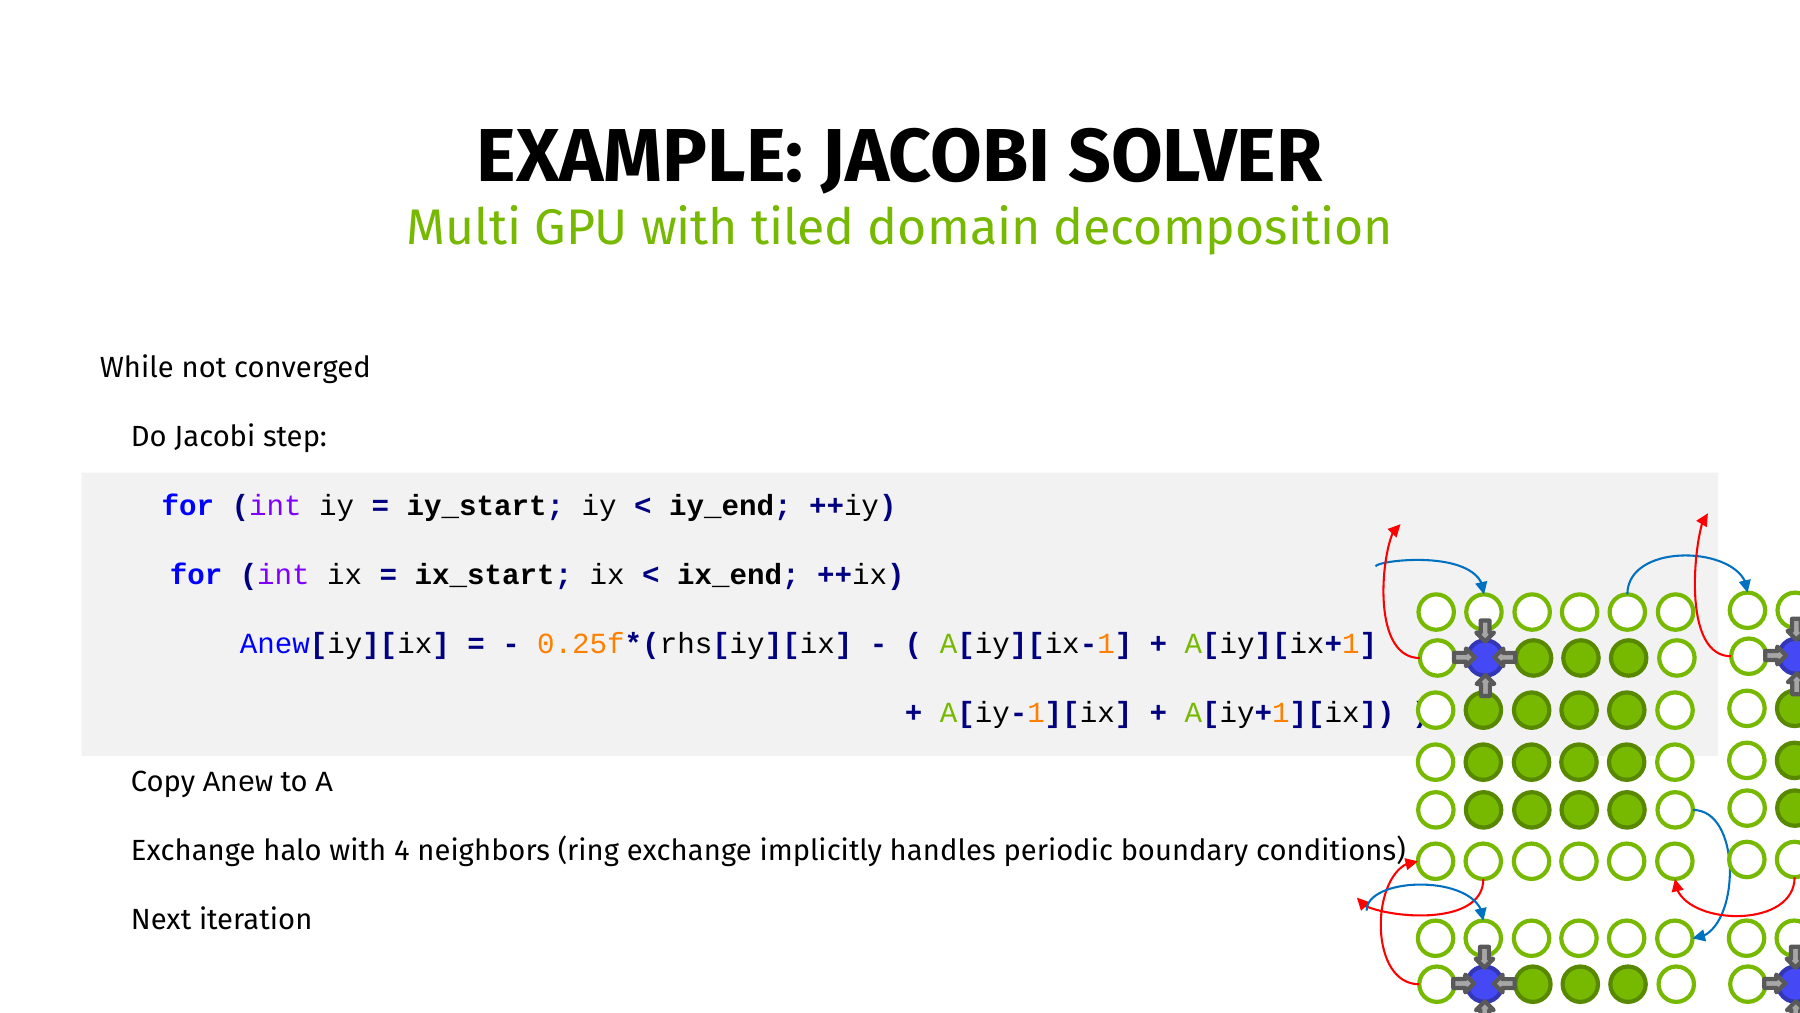

# Example: Jacobi solver
Multi GPU with tiled domain decomposition
While not converged
    Do Jacobi step:
        for (int iy = iy_start; iy < iy_end; ++iy)
    for (int ix = ix_start; ix < ix_end; ++ix)
        Anew[iy][ix] = - 0.25f*(rhs[iy][ix] - ( A[iy][ix-1] + A[iy][ix+1]
                                              + A[iy-1][ix] + A[iy+1][ix]) );
    Copy Anew to A
    Exchange halo with 4 neighbors (ring exchange implicitly handles periodic boundary conditions)
    Next iteration